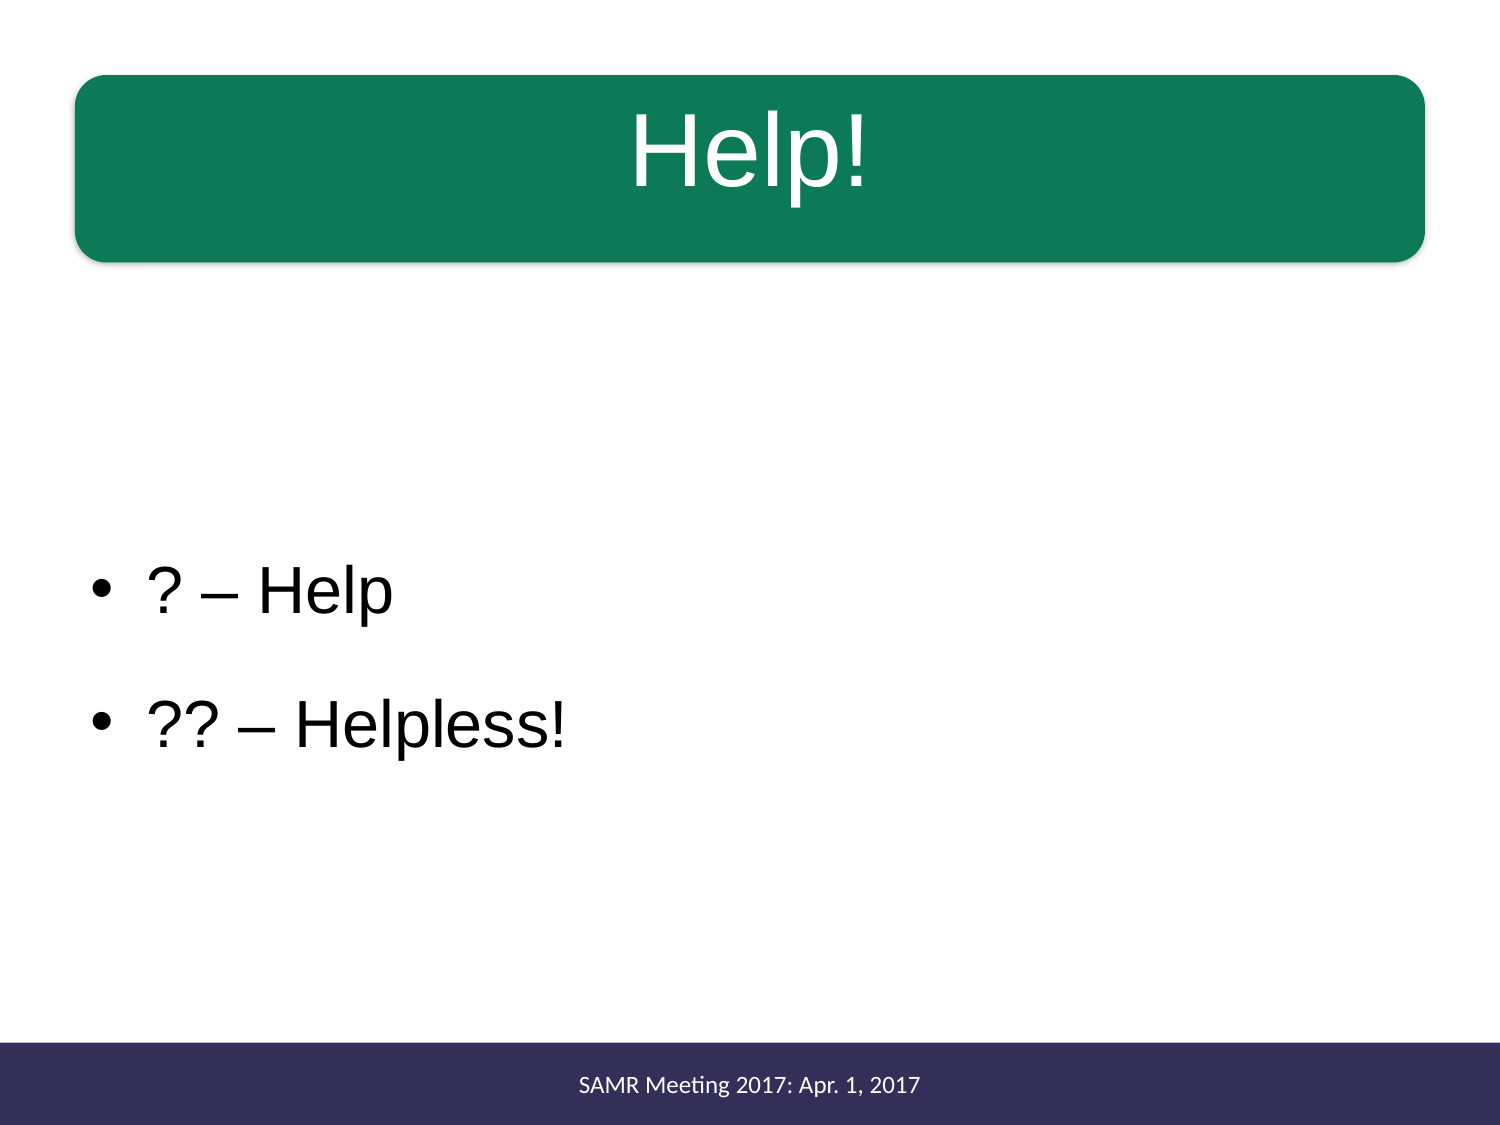

# Help!
? – Help
?? – Helpless!